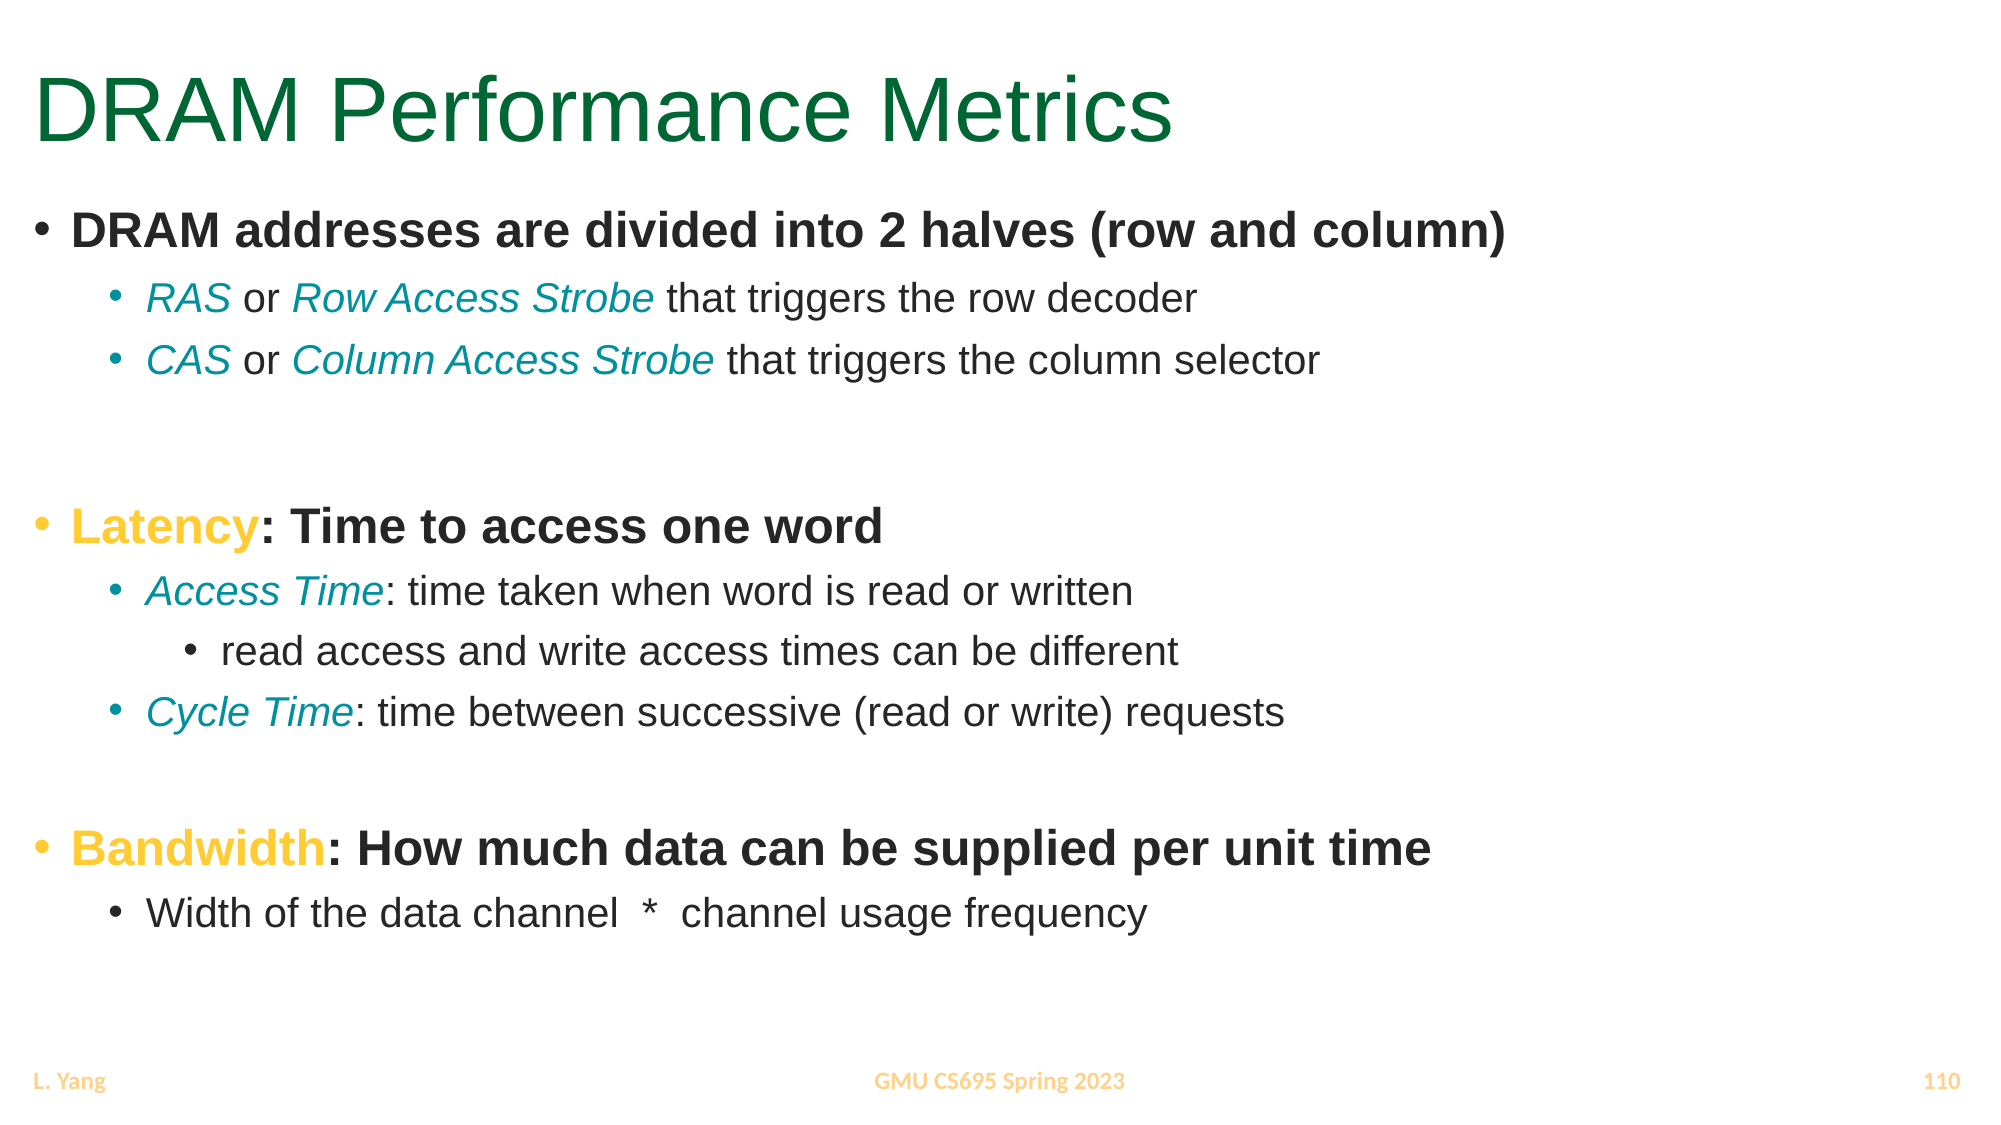

# DRAM Performance Metrics
DRAM addresses are divided into 2 halves (row and column)
RAS or Row Access Strobe that triggers the row decoder
CAS or Column Access Strobe that triggers the column selector

Latency: Time to access one word
Access Time: time taken when word is read or written
read access and write access times can be different
Cycle Time: time between successive (read or write) requests

Bandwidth: How much data can be supplied per unit time
Width of the data channel  *  channel usage frequency
110
GMU CS695 Spring 2023
L. Yang